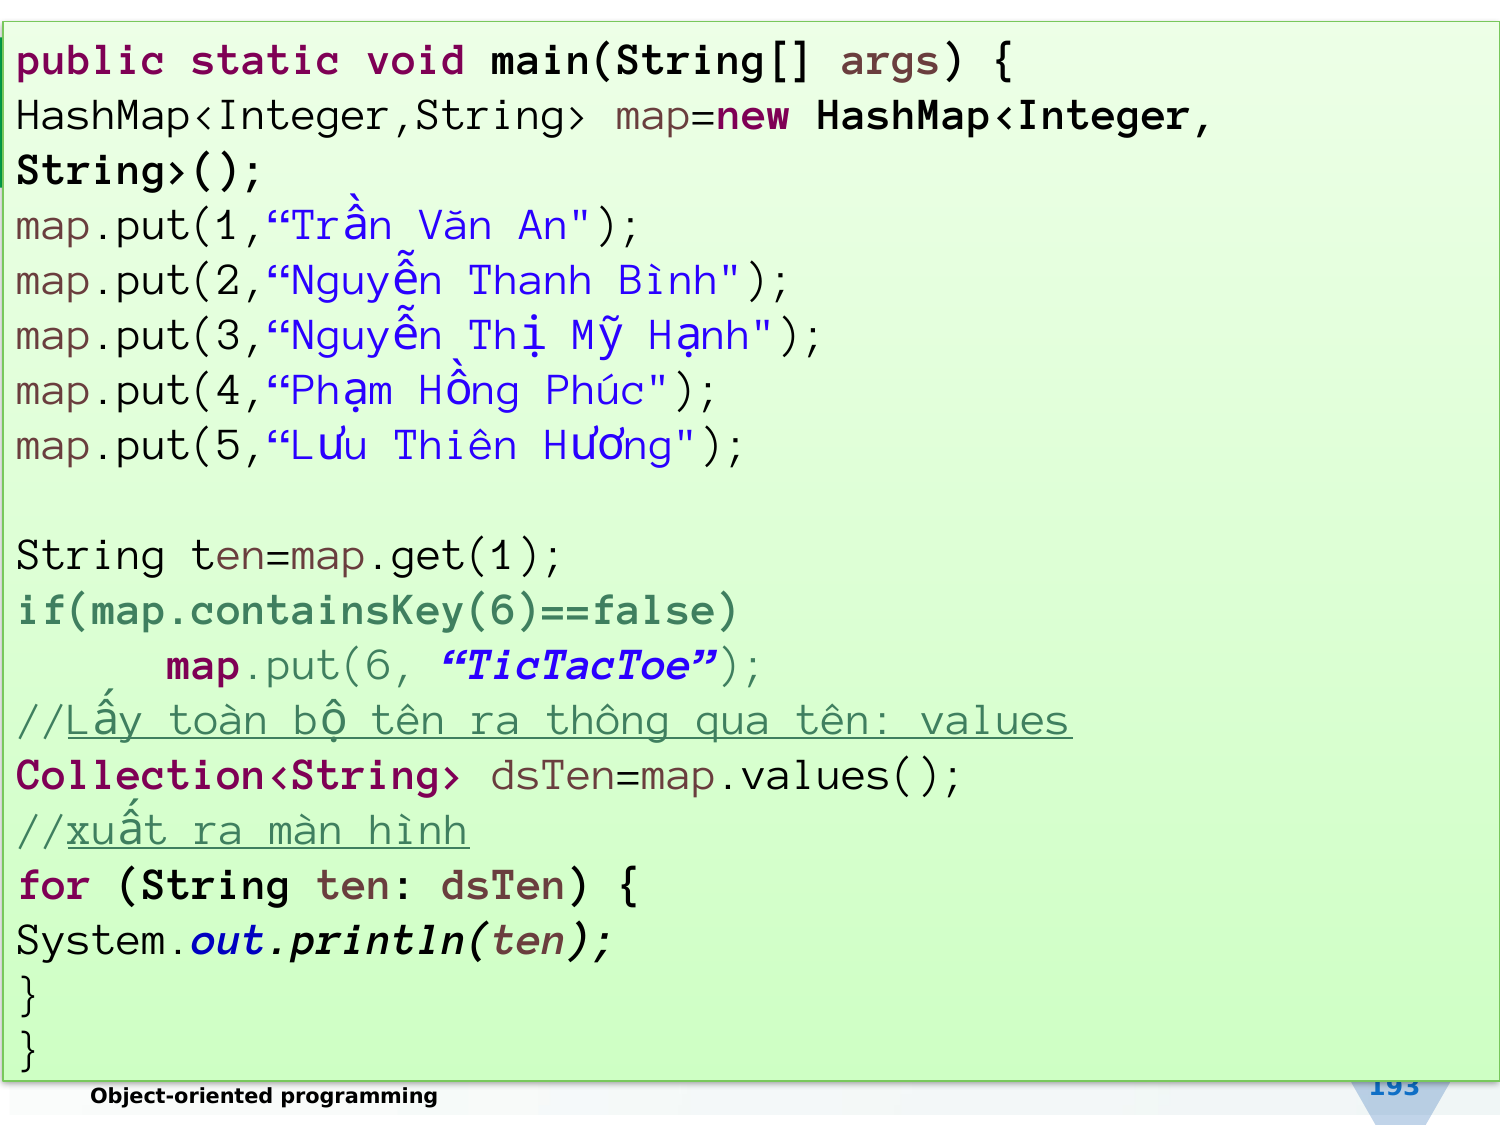

public static void main(String[] args) {
HashMap<Integer,String> map=new HashMap<Integer, String>();
map.put(1,“Trần Văn An");
map.put(2,“Nguyễn Thanh Bình");
map.put(3,“Nguyễn Thị Mỹ Hạnh");
map.put(4,“Phạm Hồng Phúc");
map.put(5,“Lưu Thiên Hương");

String ten=map.get(1);
if(map.containsKey(6)==false)
	map.put(6, “TicTacToe”);
//Lấy toàn bộ tên ra thông qua tên: values
Collection<String> dsTen=map.values();
//xuất ra màn hình
for (String ten: dsTen) {
System.out.println(ten);
}
}
193
Object-oriented programming